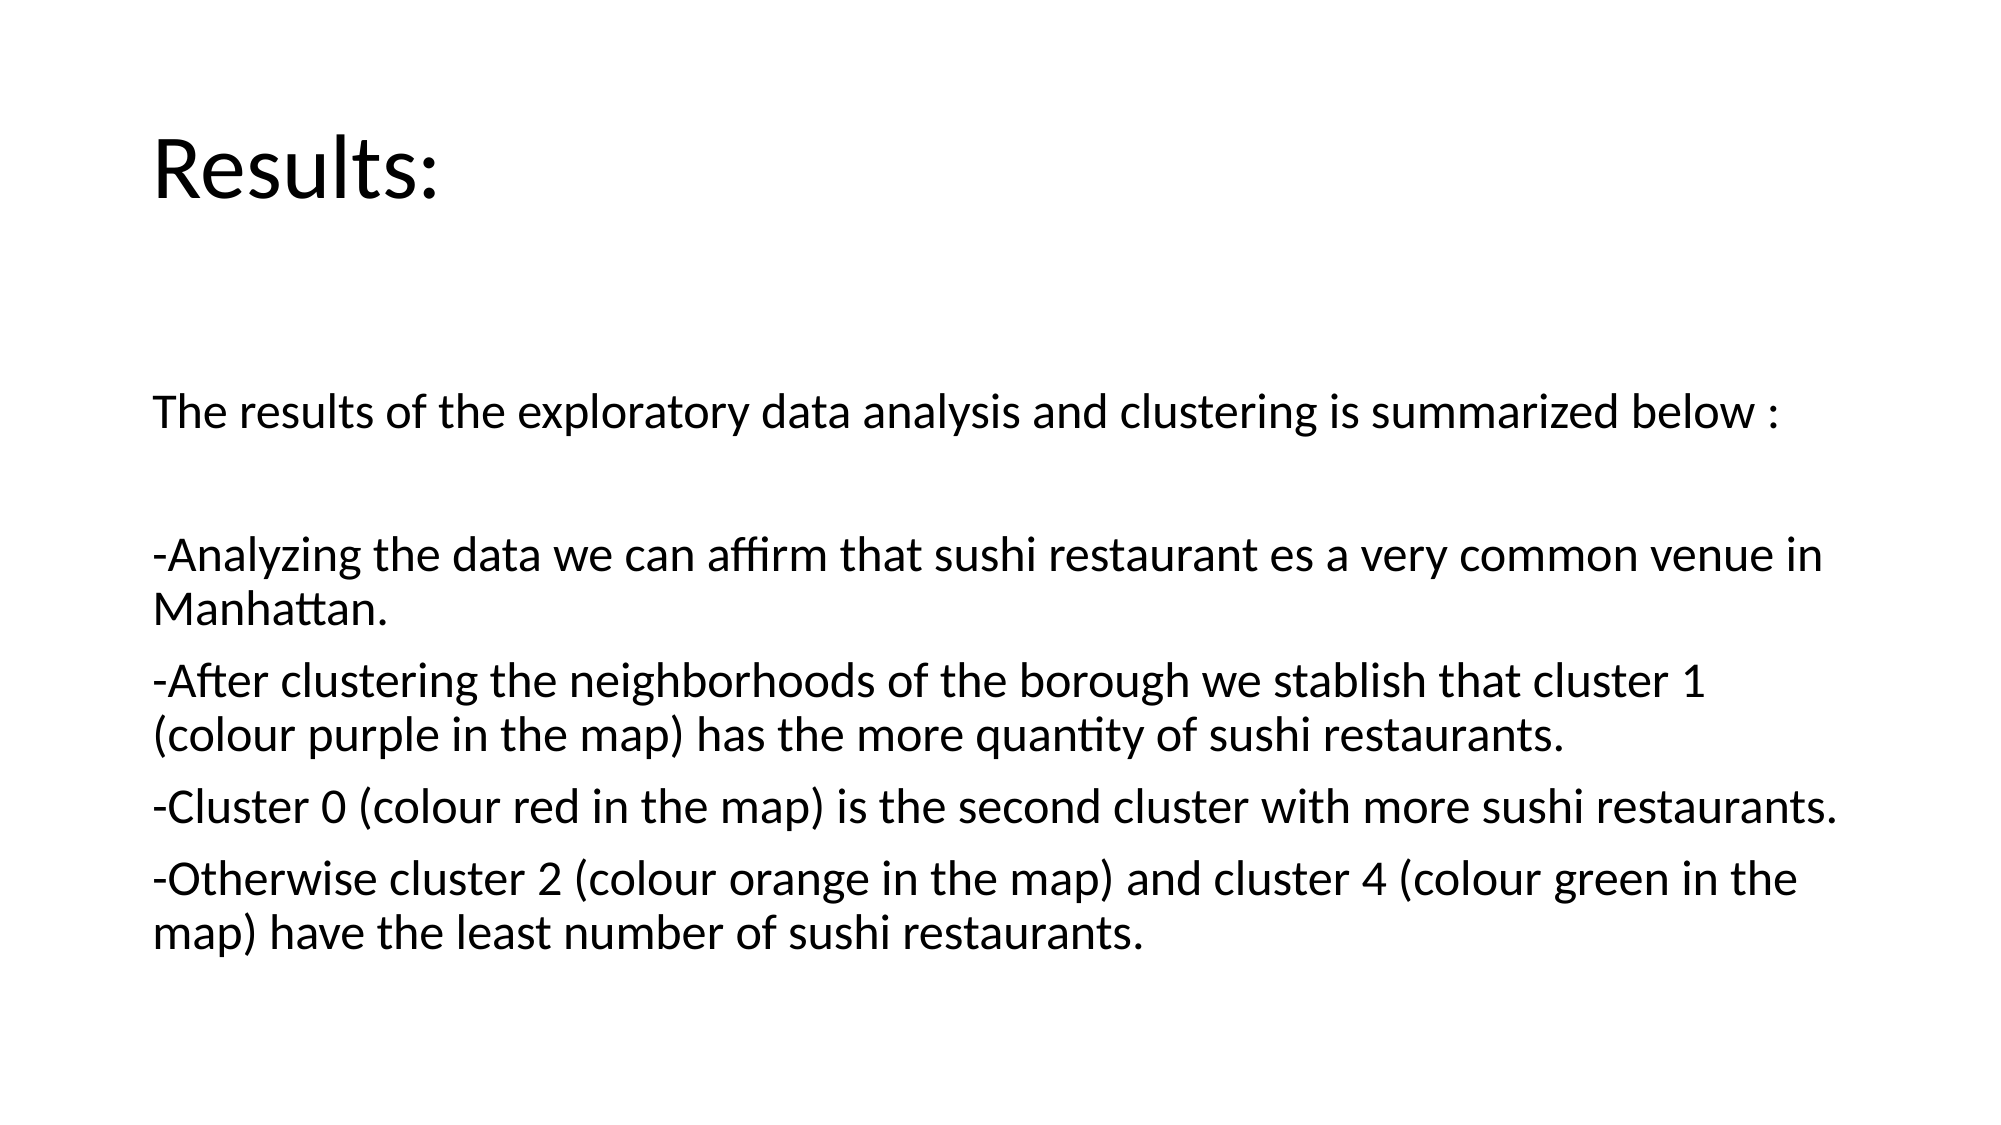

# Results:

The results of the exploratory data analysis and clustering is summarized below :

-Analyzing the data we can affirm that sushi restaurant es a very common venue in Manhattan.
-After clustering the neighborhoods of the borough we stablish that cluster 1 (colour purple in the map) has the more quantity of sushi restaurants.
-Cluster 0 (colour red in the map) is the second cluster with more sushi restaurants.
-Otherwise cluster 2 (colour orange in the map) and cluster 4 (colour green in the map) have the least number of sushi restaurants.